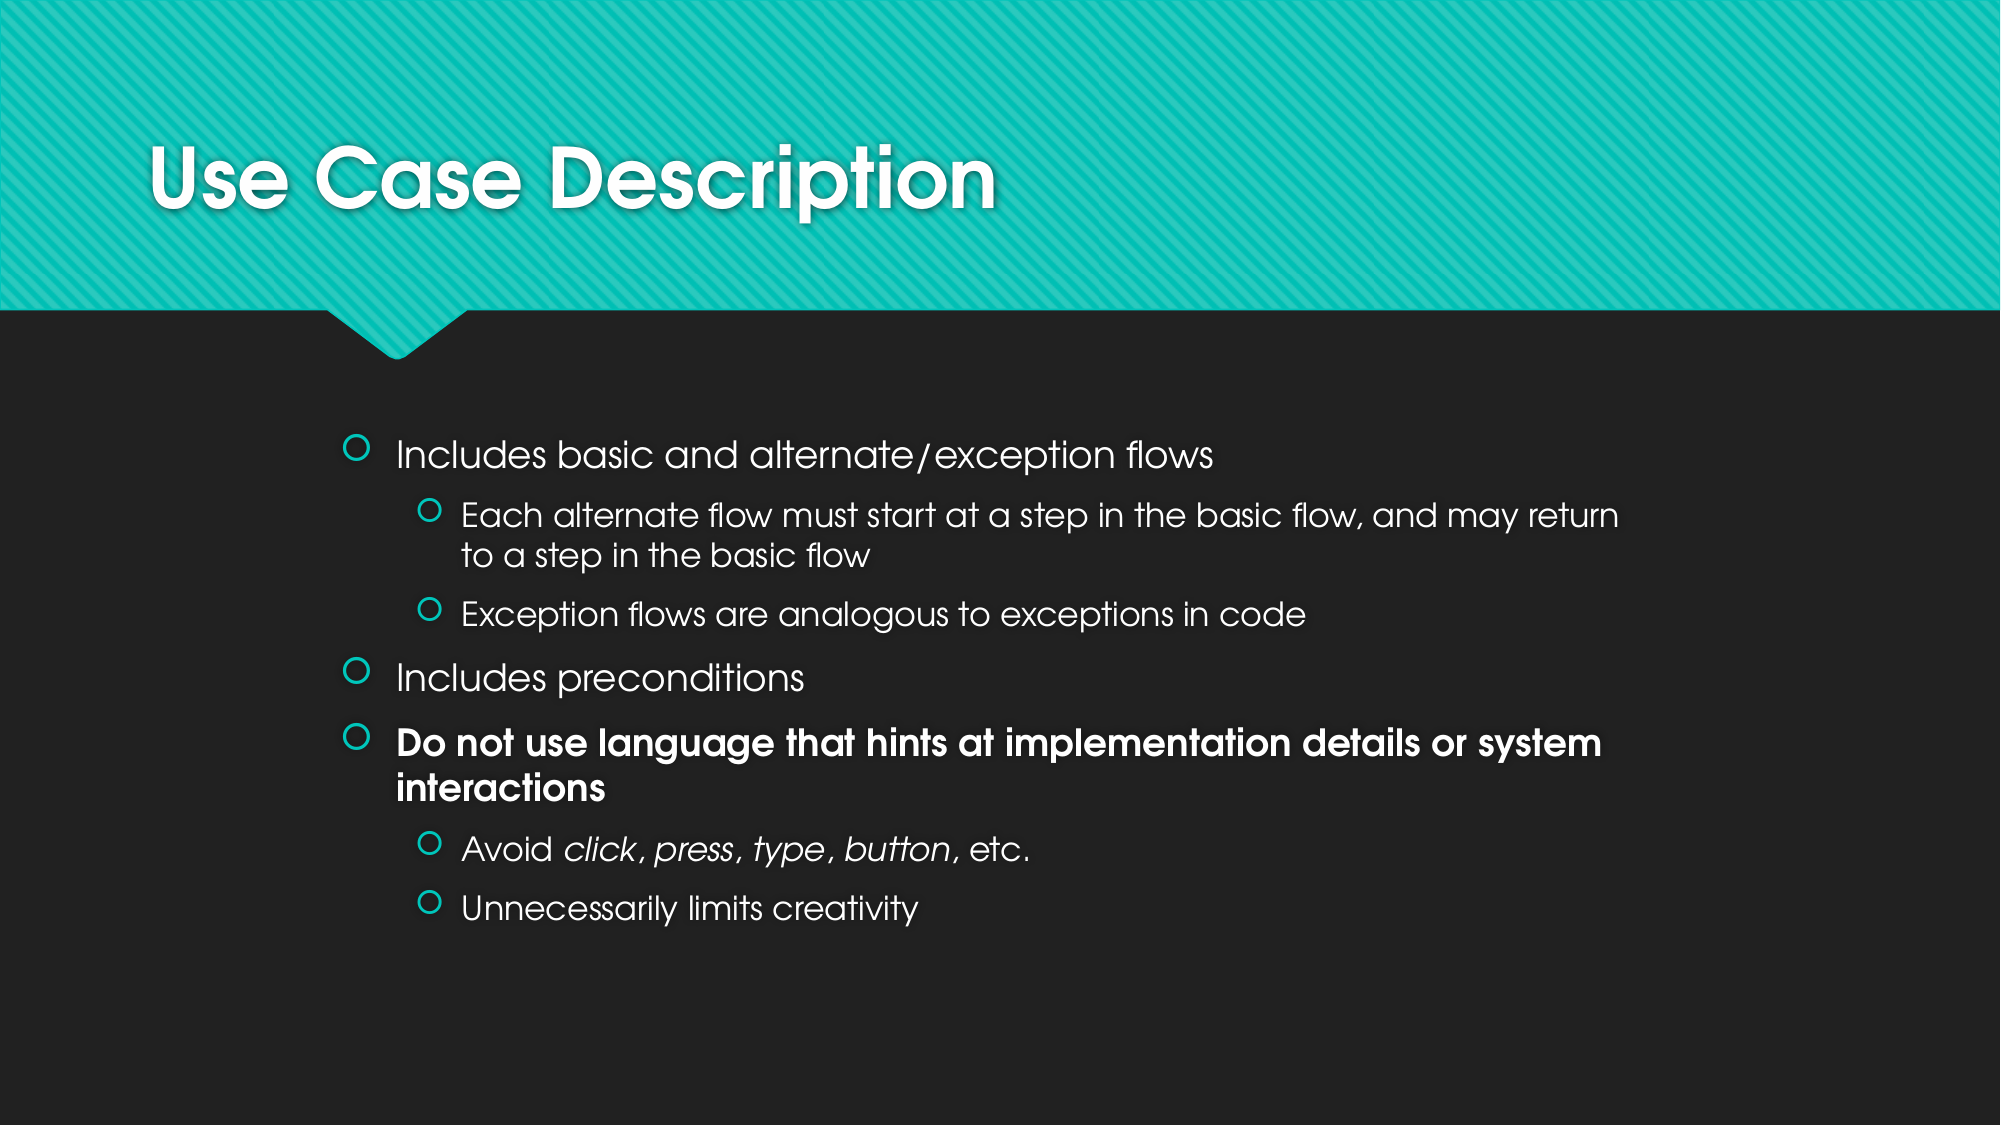

# Use Case Description
Includes basic and alternate/exception flows
Each alternate flow must start at a step in the basic flow, and may return to a step in the basic flow
Exception flows are analogous to exceptions in code
Includes preconditions
Do not use language that hints at implementation details or system interactions
Avoid click, press, type, button, etc.
Unnecessarily limits creativity